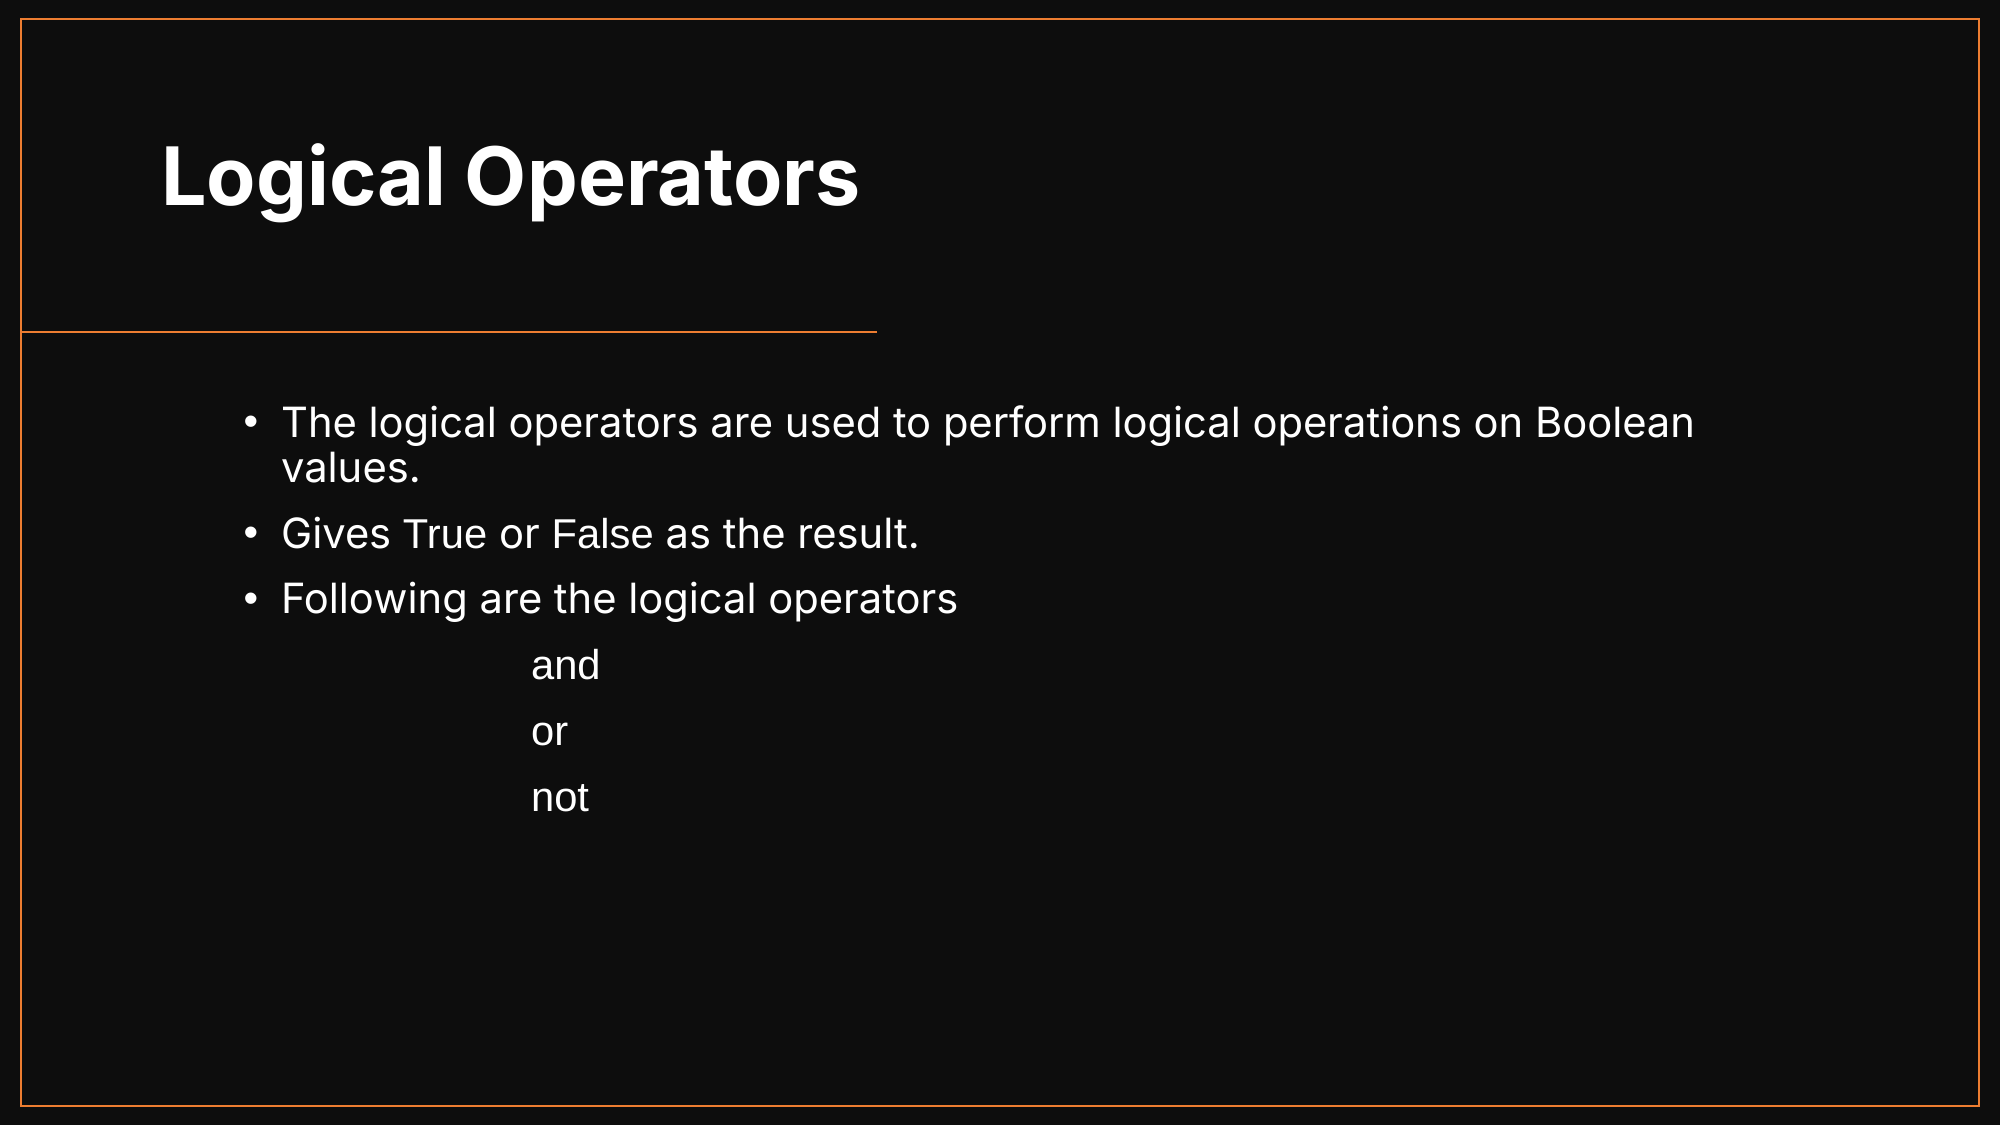

# Logical Operators
The logical operators are used to perform logical operations on Boolean values.
Gives True or False as the result.
Following are the logical operators
                         and
                         or
                         not